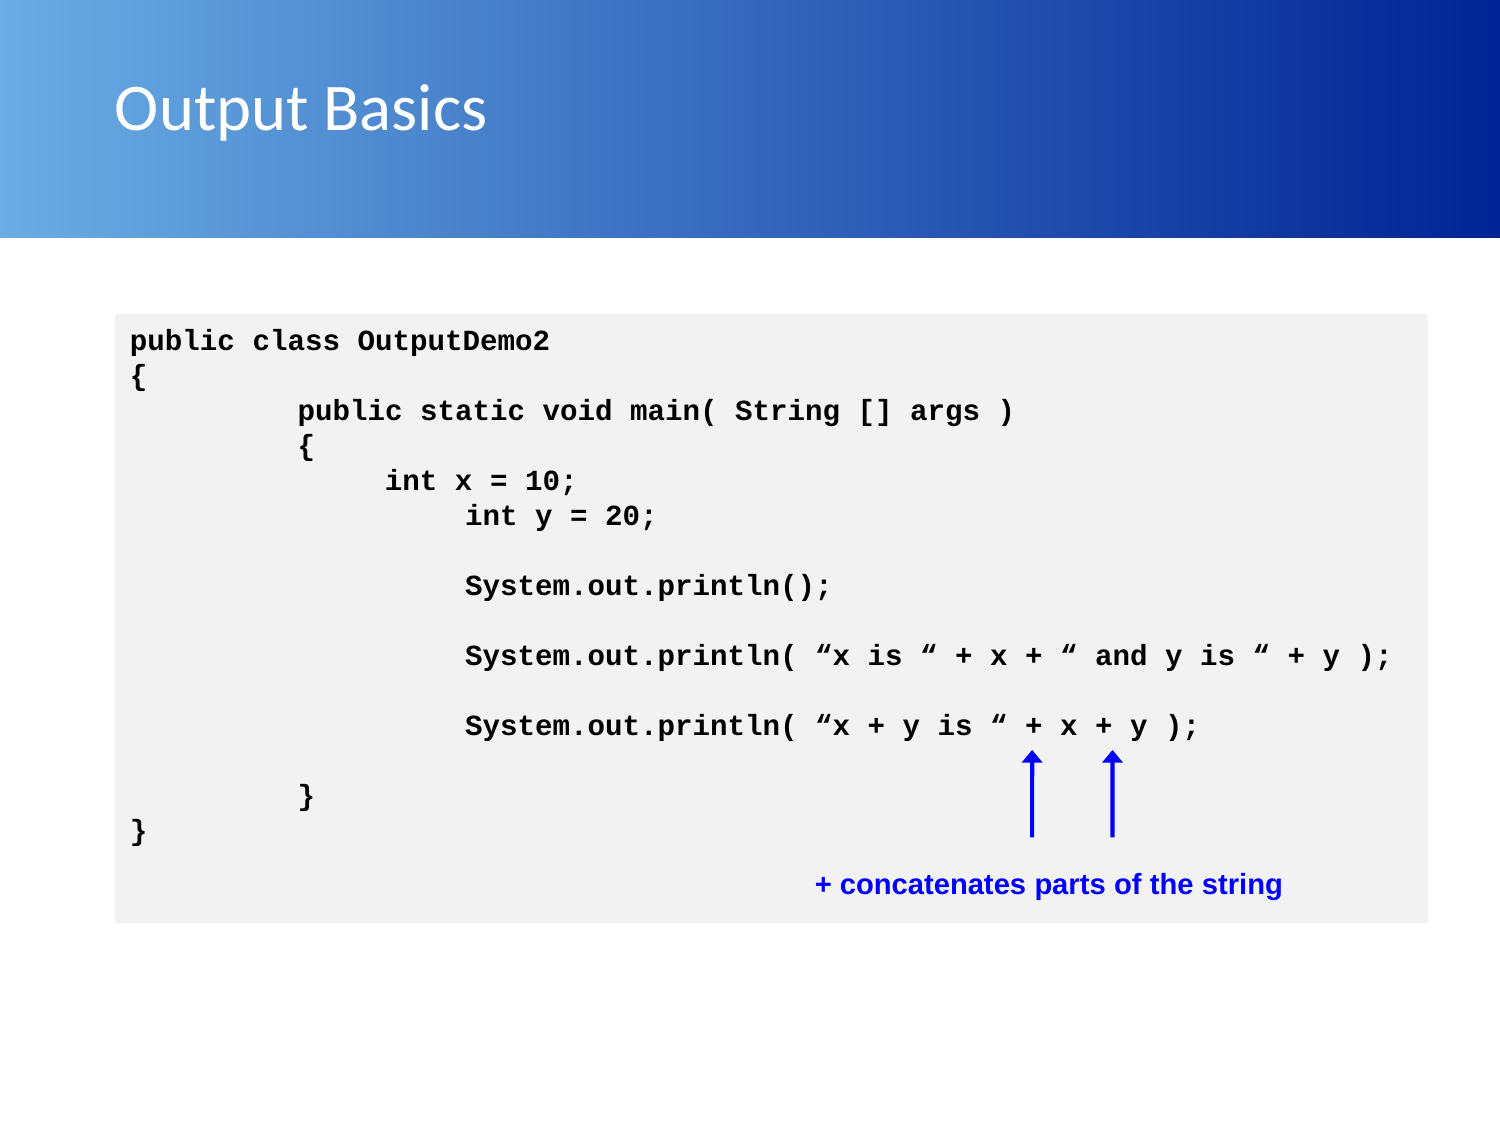

# Output Basics

public class OutputDemo2
{
	 public static void main( String [] args )
	 {
	      int x = 10;
		  int y = 20;

		  System.out.println();

		  System.out.println( “x is “ + x + “ and y is “ + y );

		  System.out.println( “x + y is “ + x + y );

	 }
}

+ concatenates parts of the string